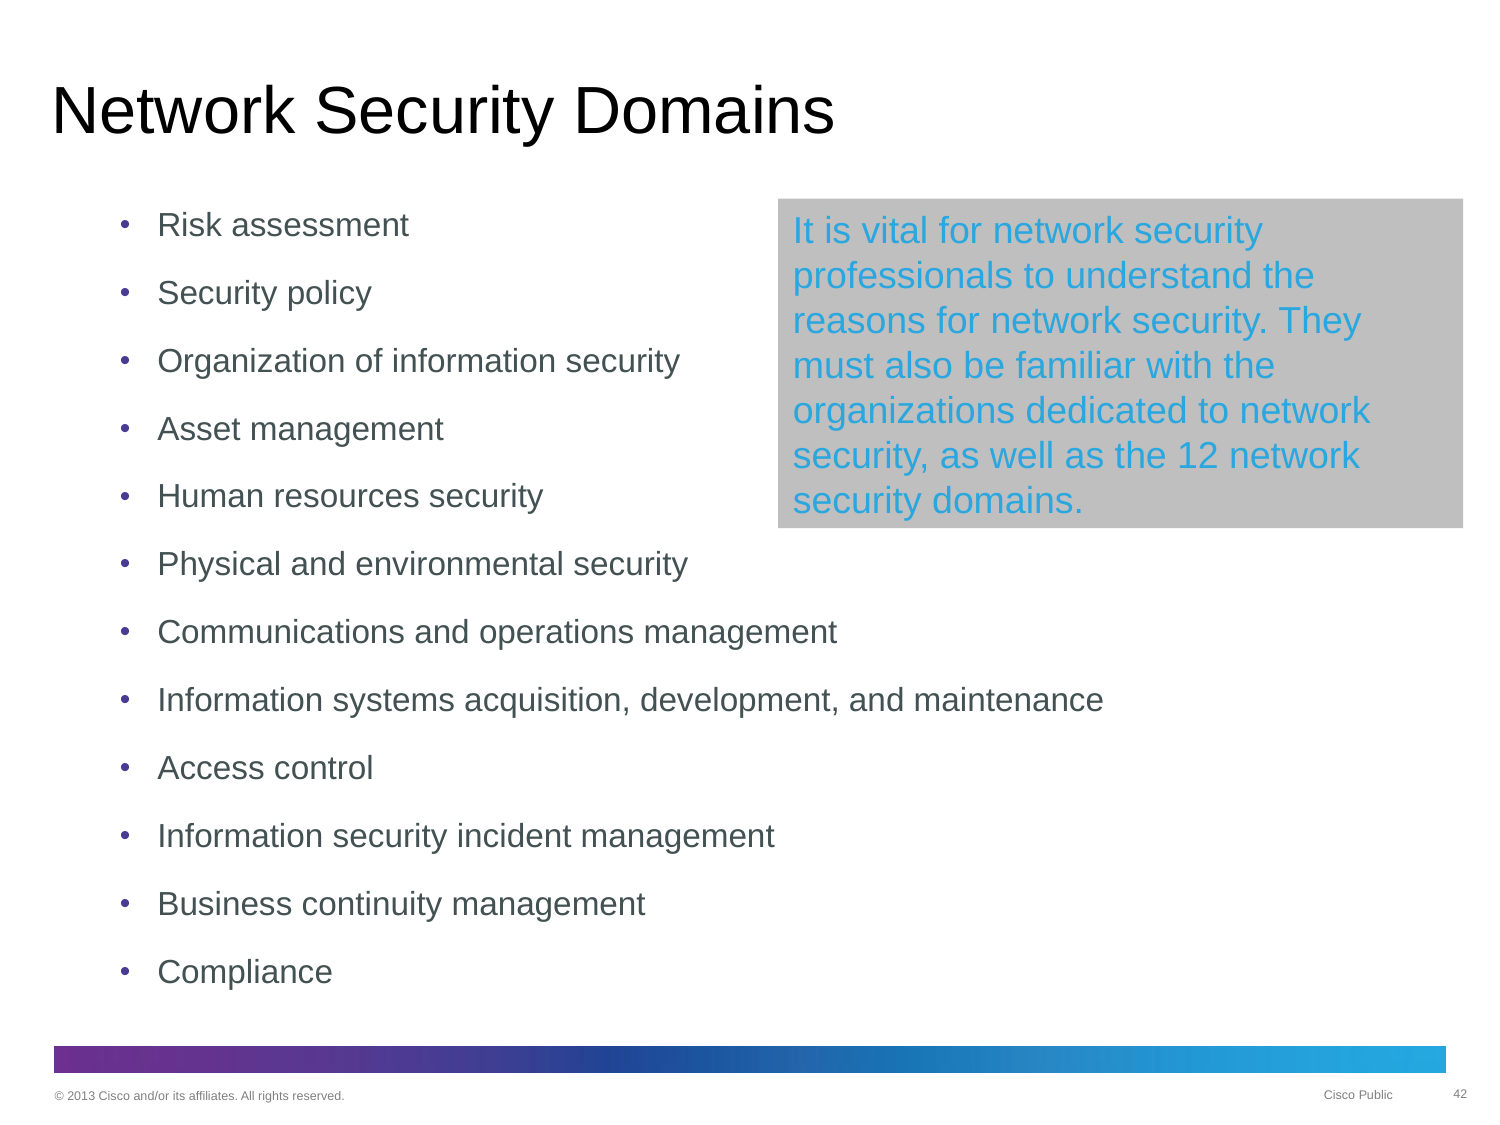

# Network Security Domains
Risk assessment
Security policy
Organization of information security
Asset management
Human resources security
Physical and environmental security
Communications and operations management
Information systems acquisition, development, and maintenance
Access control
Information security incident management
Business continuity management
Compliance
It is vital for network security professionals to understand the reasons for network security. They must also be familiar with the organizations dedicated to network security, as well as the 12 network security domains.